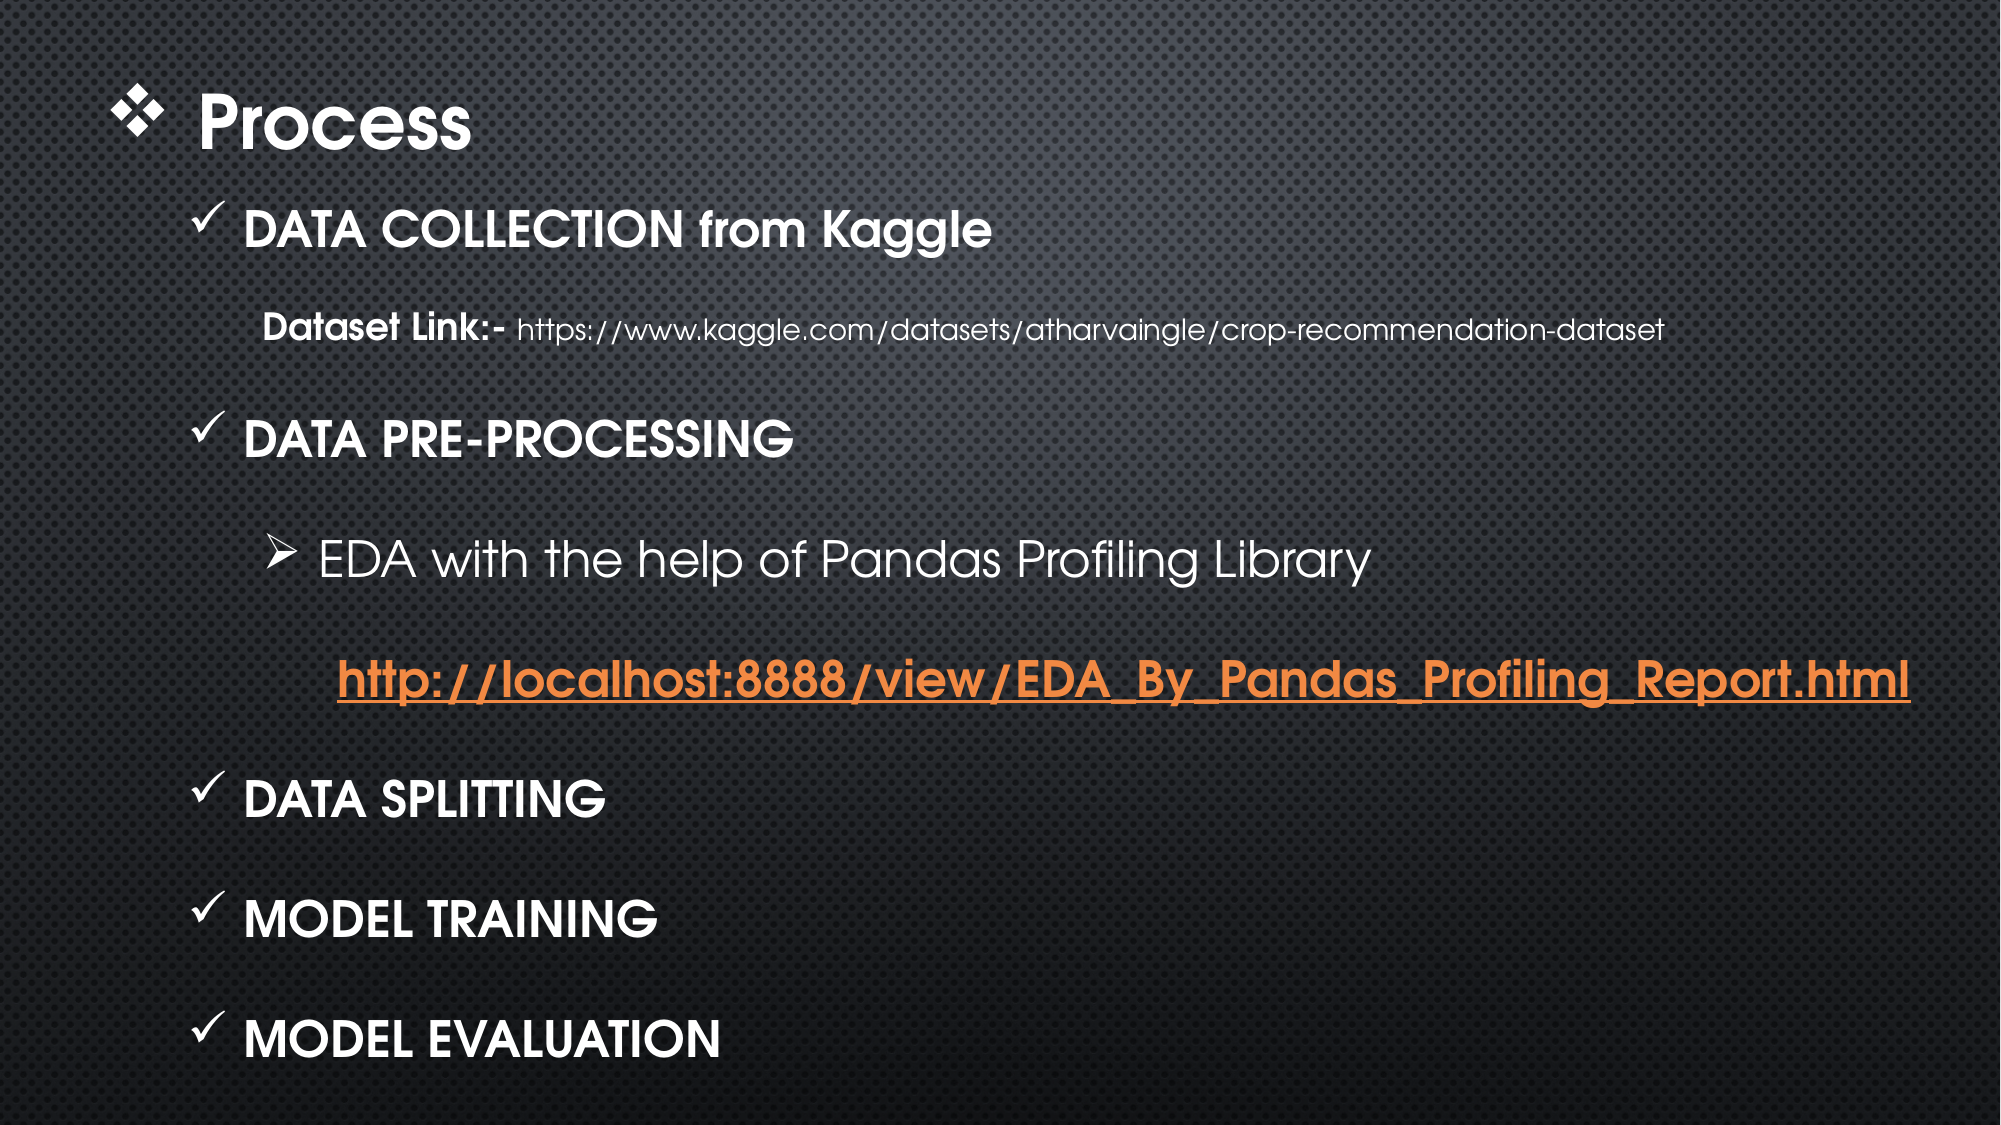

Process
DATA COLLECTION from Kaggle

Dataset Link:- https://www.kaggle.com/datasets/atharvaingle/crop-recommendation-dataset

DATA PRE-PROCESSING

EDA with the help of Pandas Profiling Library

	http://localhost:8888/view/EDA_By_Pandas_Profiling_Report.html

DATA SPLITTING

MODEL TRAINING

MODEL EVALUATION